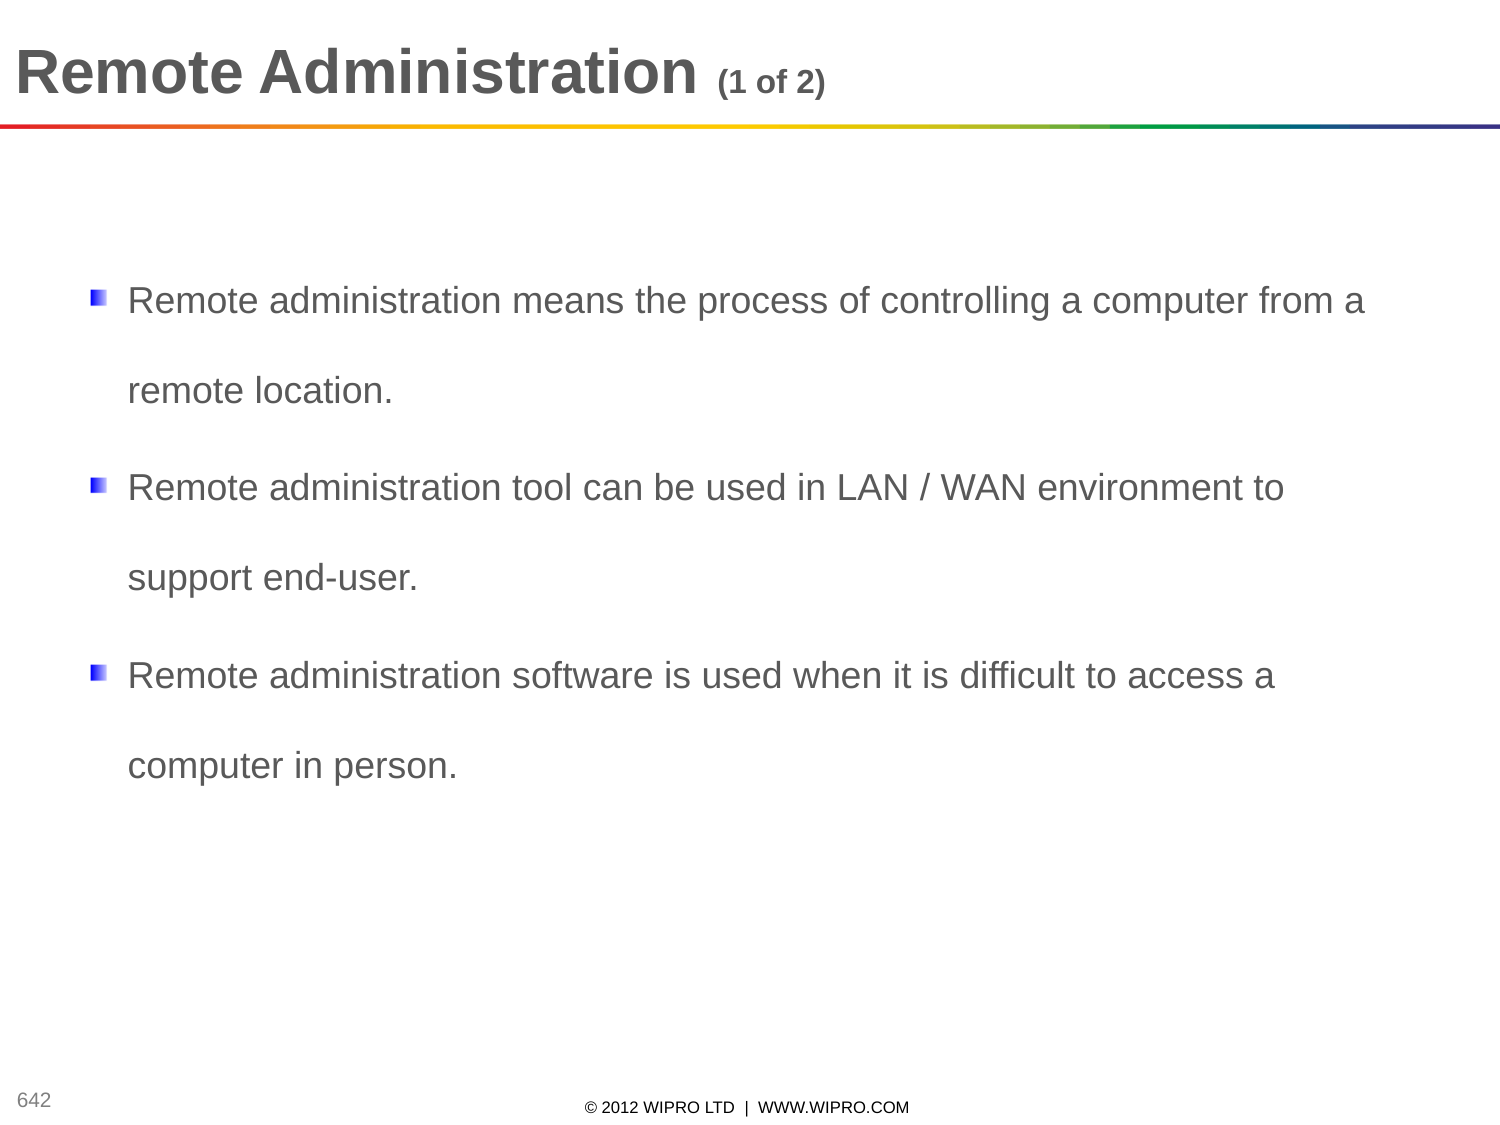

Remote Administration (1 of 2)
Remote administration means the process of controlling a computer from a remote location.
Remote administration tool can be used in LAN / WAN environment to support end-user.
Remote administration software is used when it is difficult to access a computer in person.